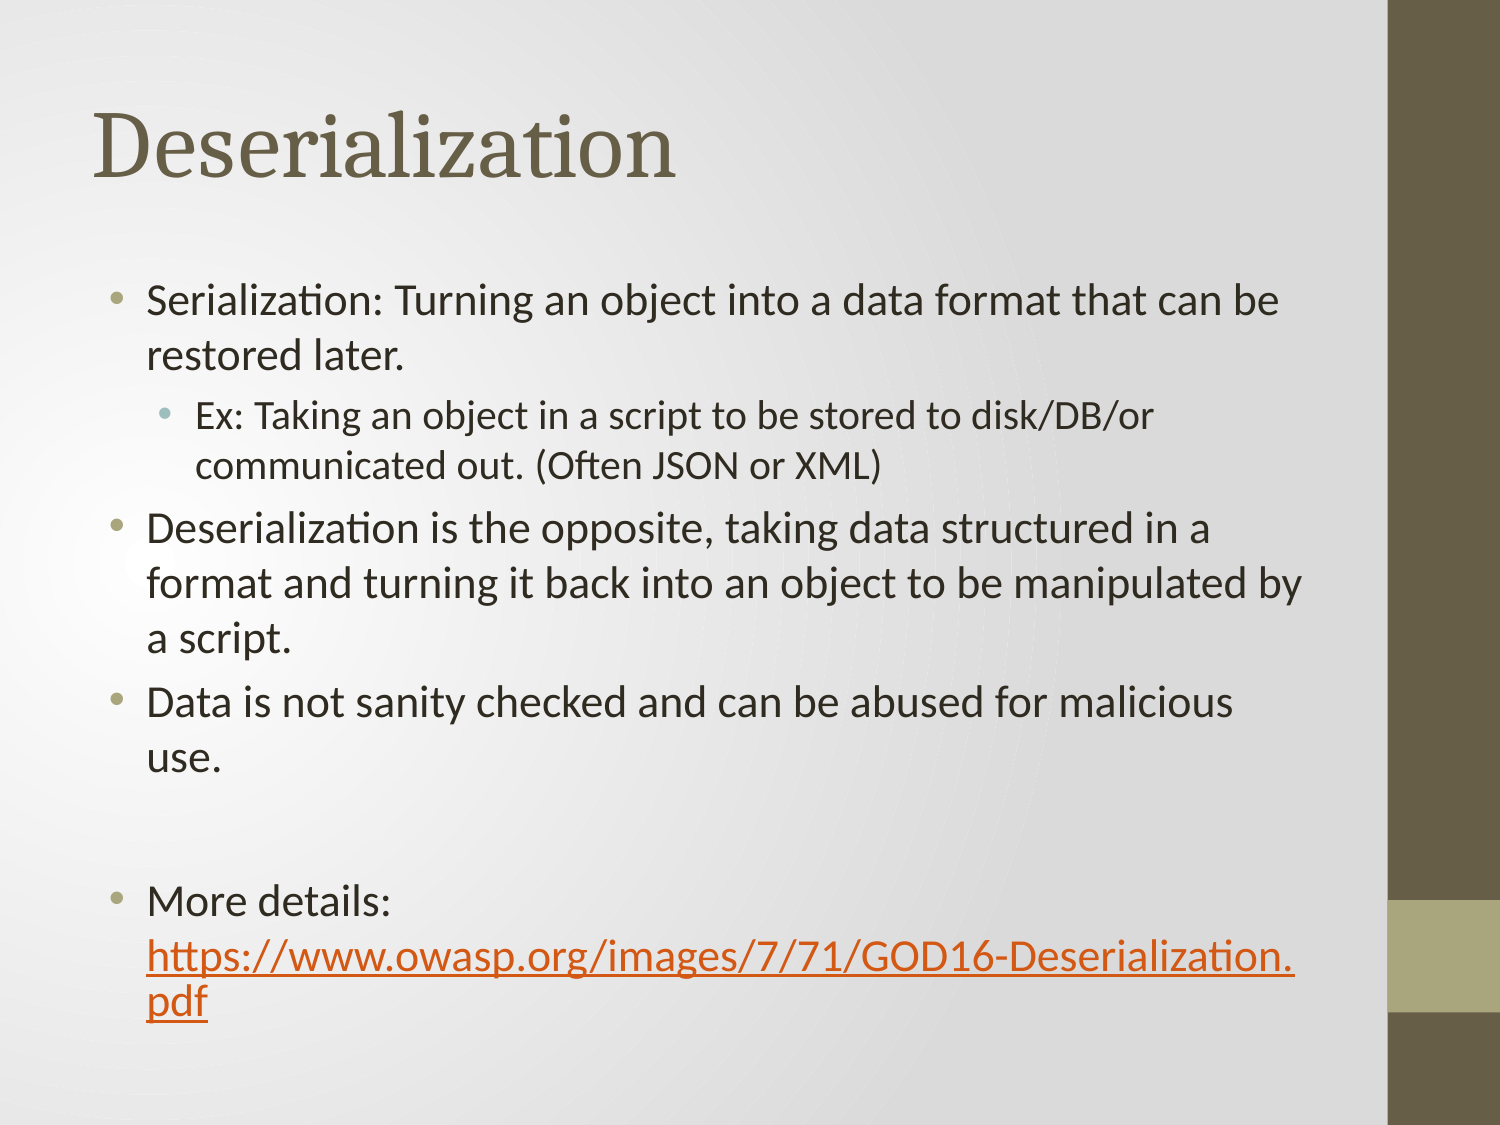

# Deserialization
Serialization: Turning an object into a data format that can be restored later.
Ex: Taking an object in a script to be stored to disk/DB/or communicated out. (Often JSON or XML)
Deserialization is the opposite, taking data structured in a format and turning it back into an object to be manipulated by a script.
Data is not sanity checked and can be abused for malicious use.

More details: https://www.owasp.org/images/7/71/GOD16-Deserialization.pdf